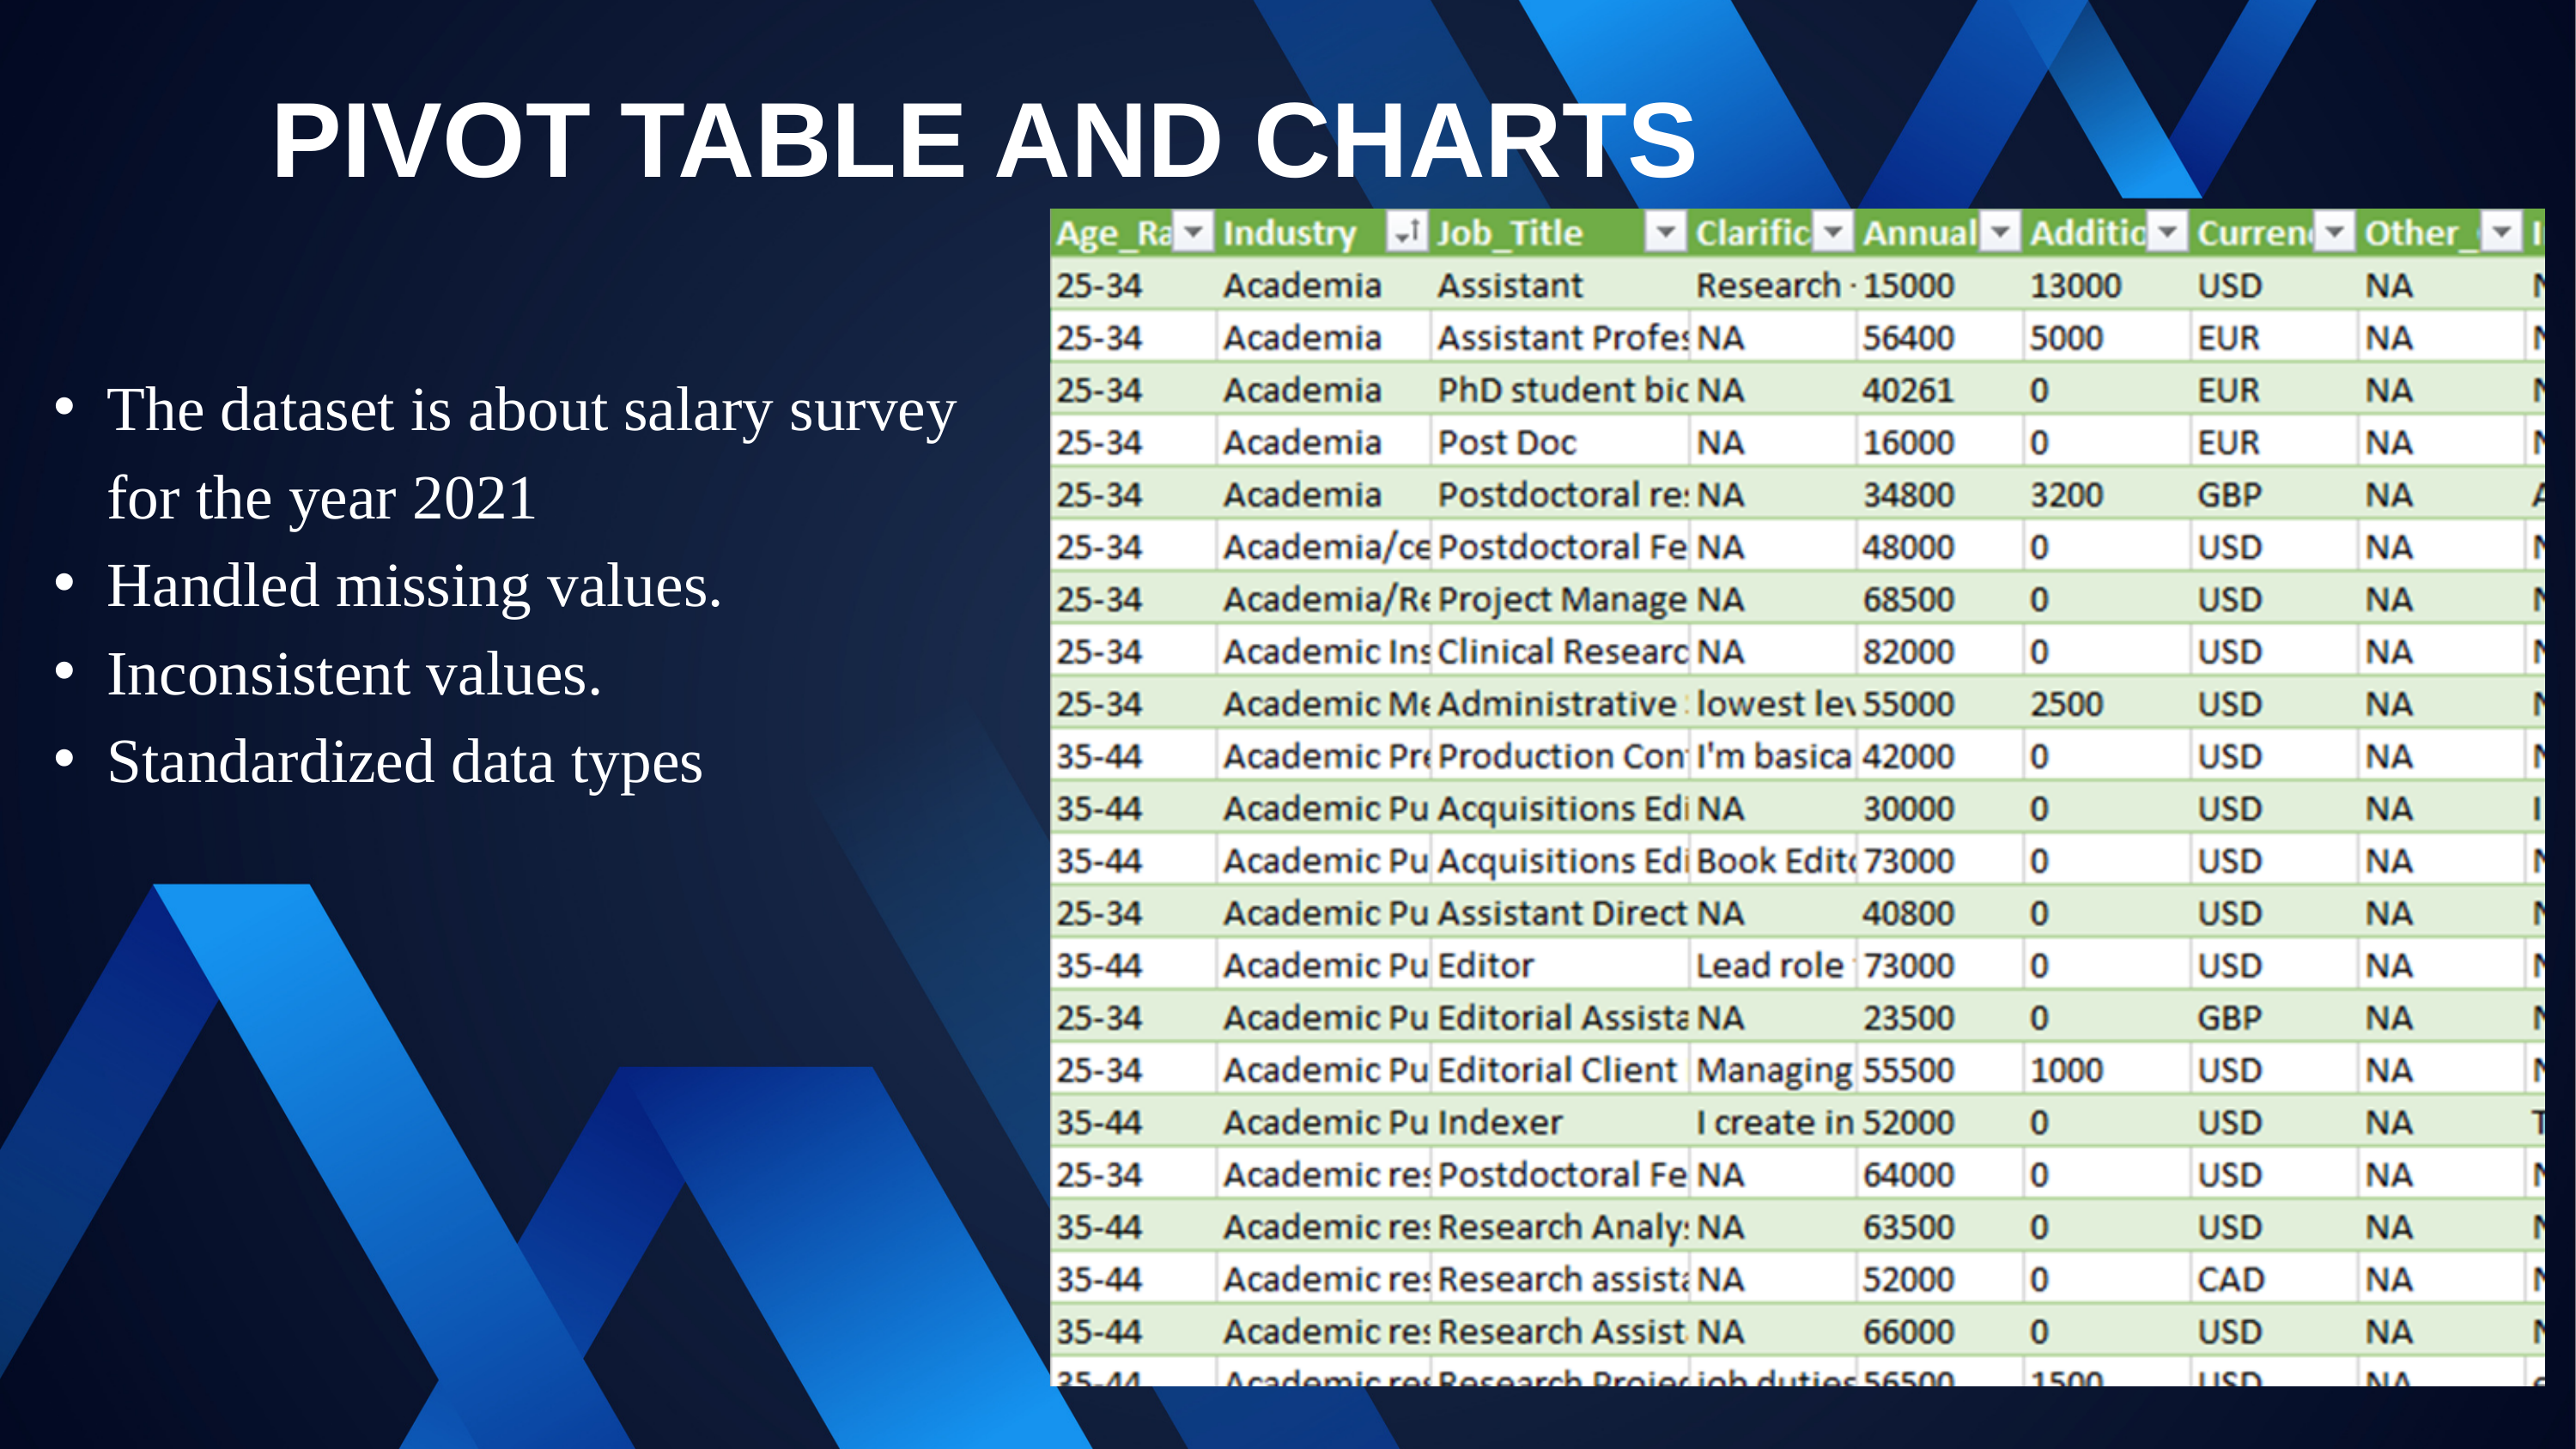

PIVOT TABLE AND CHARTS

The dataset is about salary survey for the year 2021
Handled missing values.
Inconsistent values.
Standardized data types